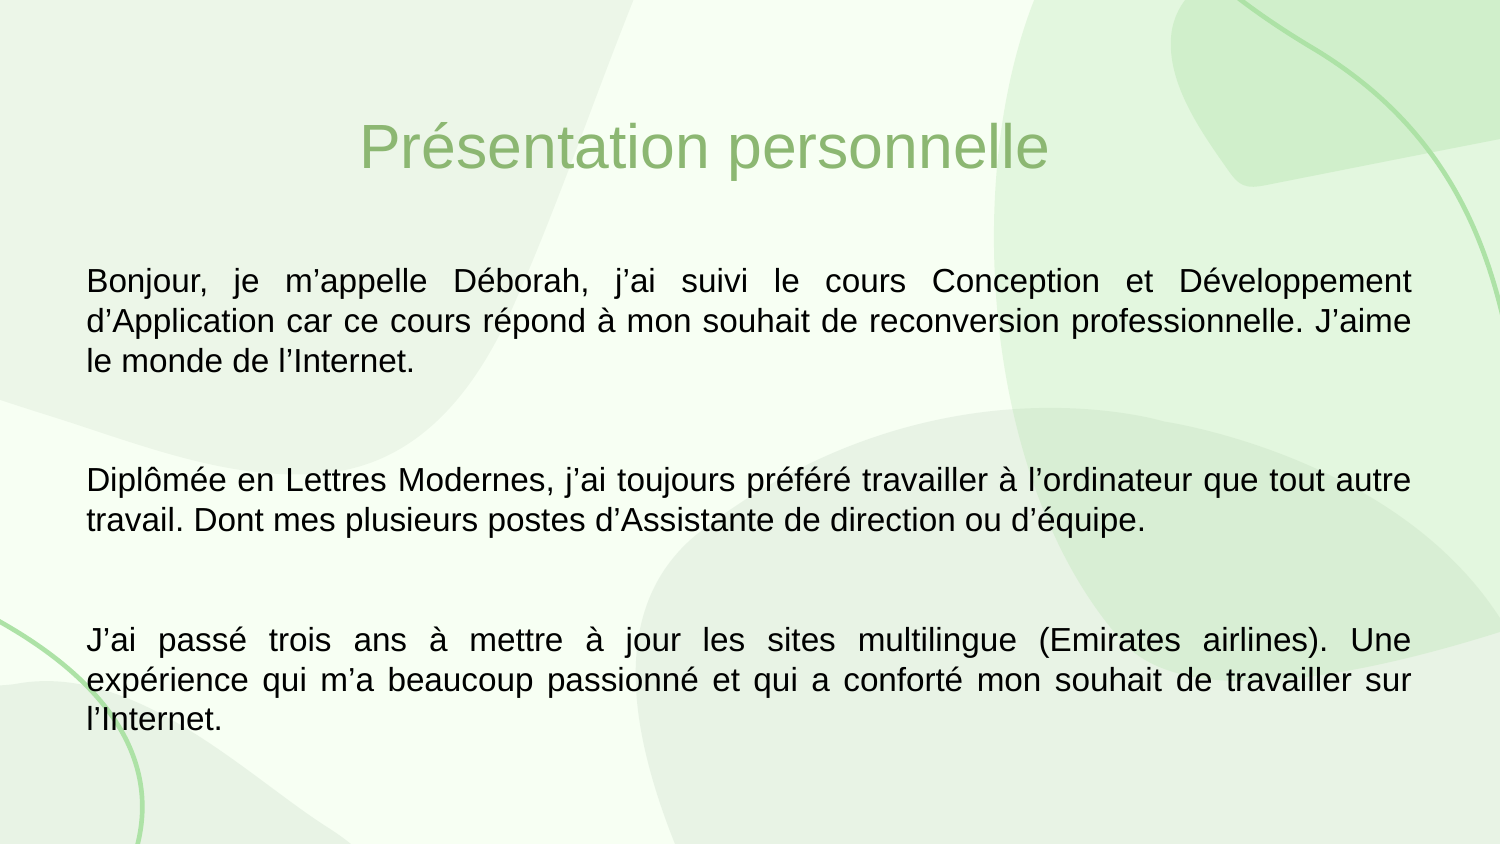

# Présentation personnelle
Bonjour, je m’appelle Déborah, j’ai suivi le cours Conception et Développement d’Application car ce cours répond à mon souhait de reconversion professionnelle. J’aime le monde de l’Internet.

Diplômée en Lettres Modernes, j’ai toujours préféré travailler à l’ordinateur que tout autre travail. Dont mes plusieurs postes d’Assistante de direction ou d’équipe.

J’ai passé trois ans à mettre à jour les sites multilingue (Emirates airlines). Une expérience qui m’a beaucoup passionné et qui a conforté mon souhait de travailler sur l’Internet.